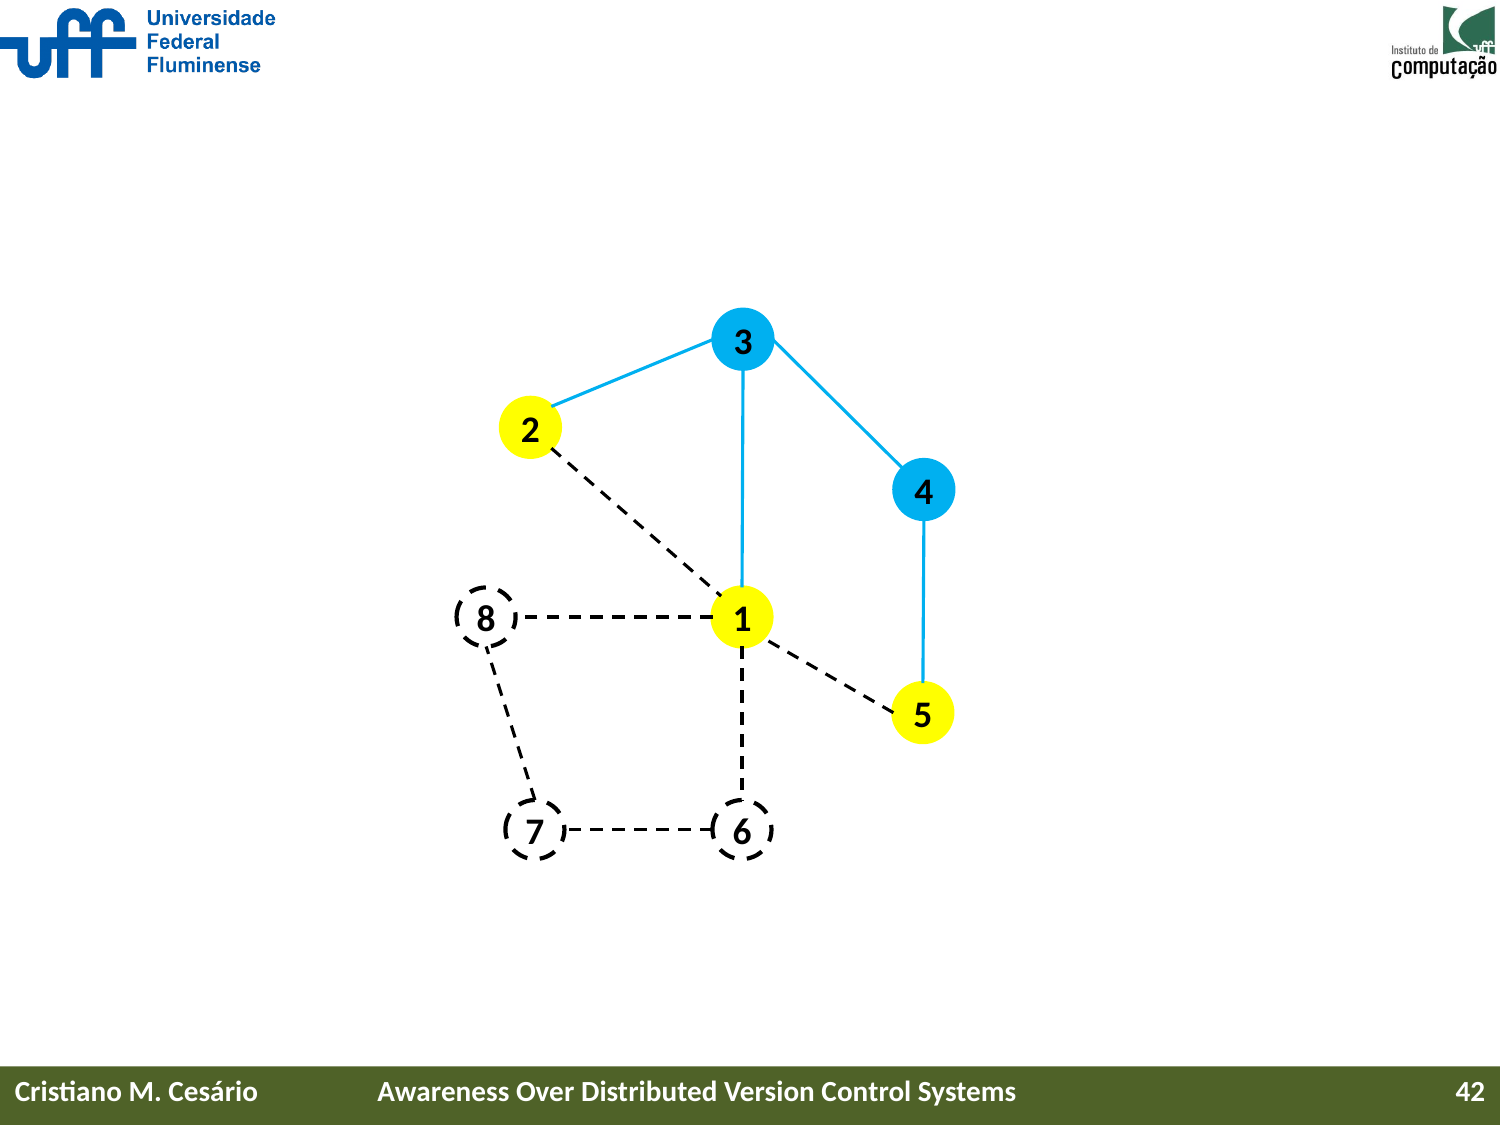

#
3
2
4
8
1
5
7
6
Cristiano M. Cesário
Awareness Over Distributed Version Control Systems
42